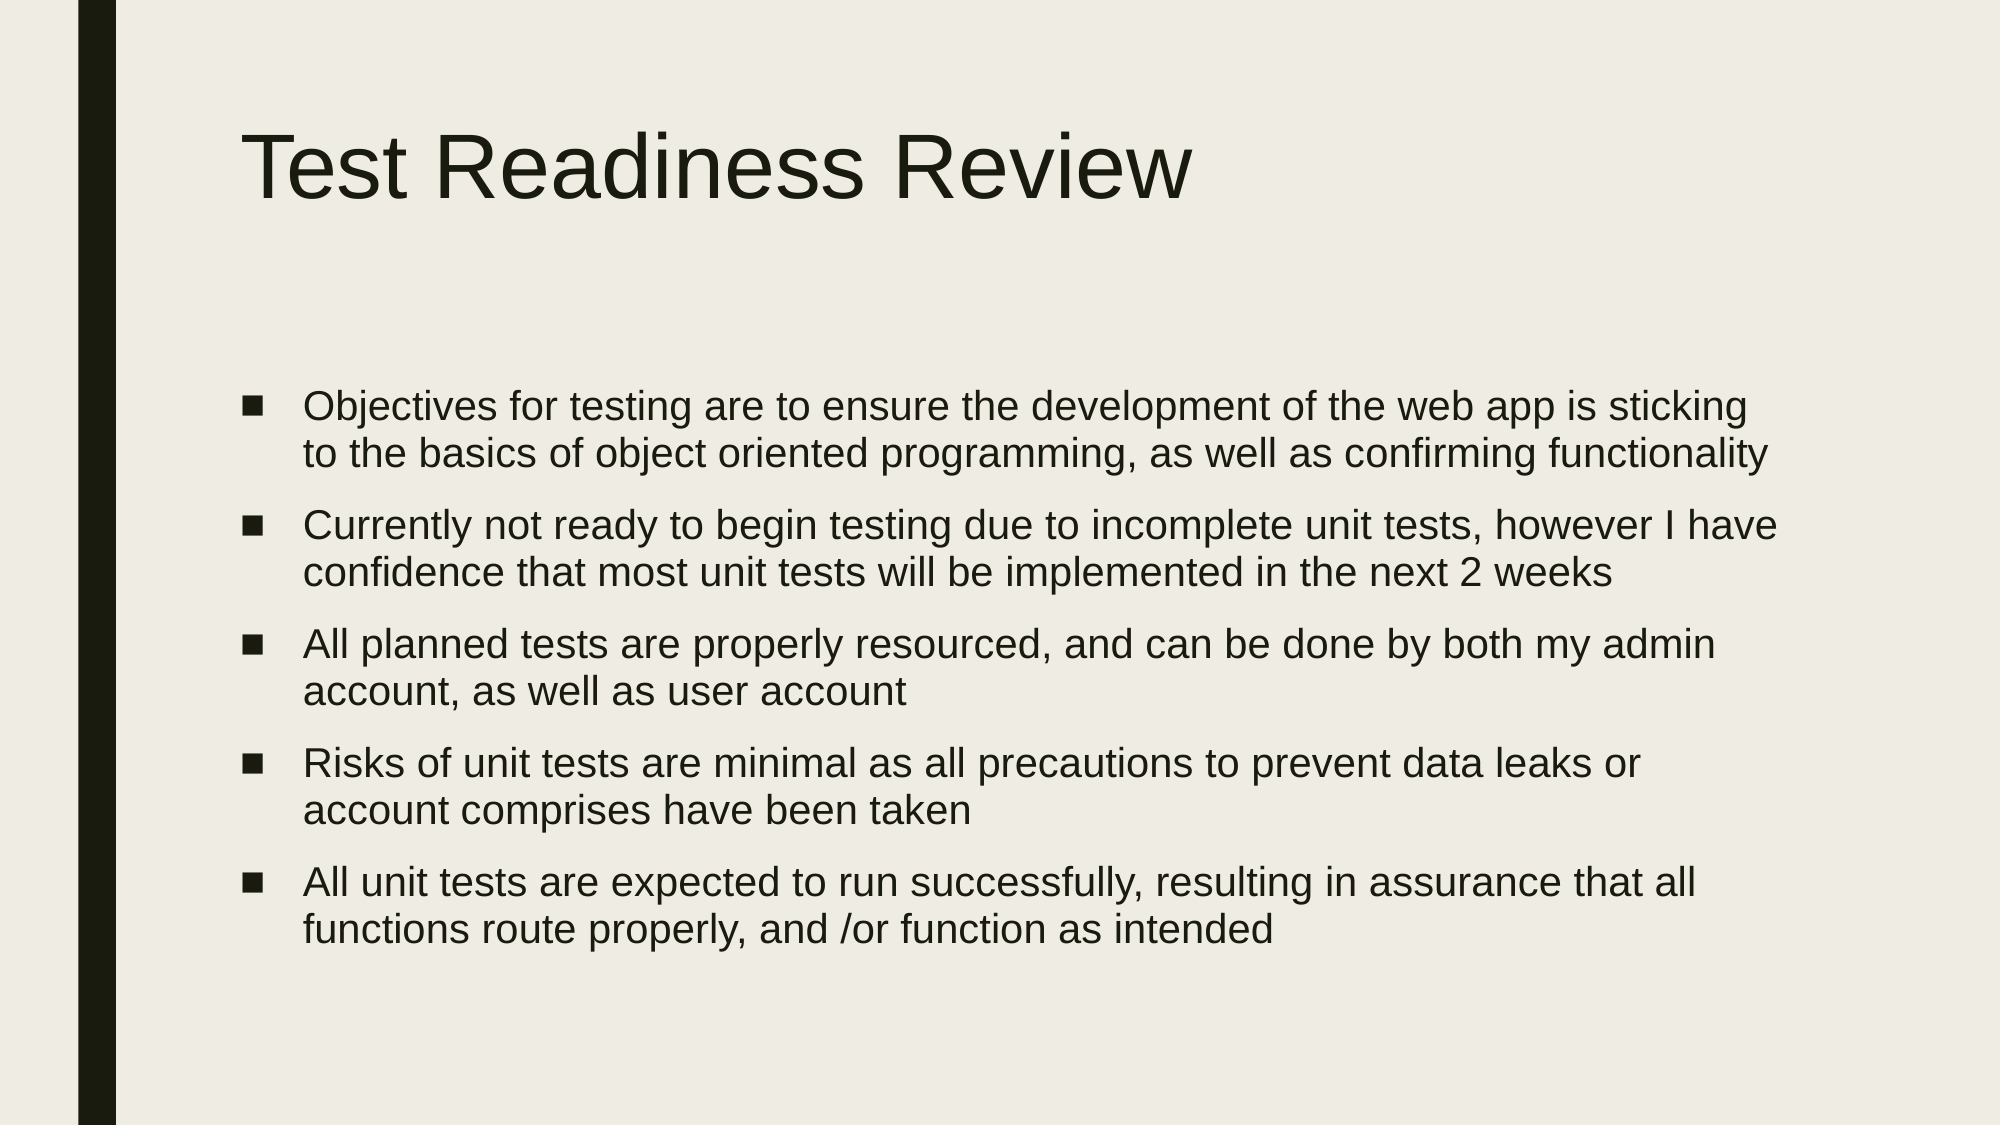

# Test Readiness Review
Objectives for testing are to ensure the development of the web app is sticking to the basics of object oriented programming, as well as confirming functionality
Currently not ready to begin testing due to incomplete unit tests, however I have confidence that most unit tests will be implemented in the next 2 weeks
All planned tests are properly resourced, and can be done by both my admin account, as well as user account
Risks of unit tests are minimal as all precautions to prevent data leaks or account comprises have been taken
All unit tests are expected to run successfully, resulting in assurance that all functions route properly, and /or function as intended